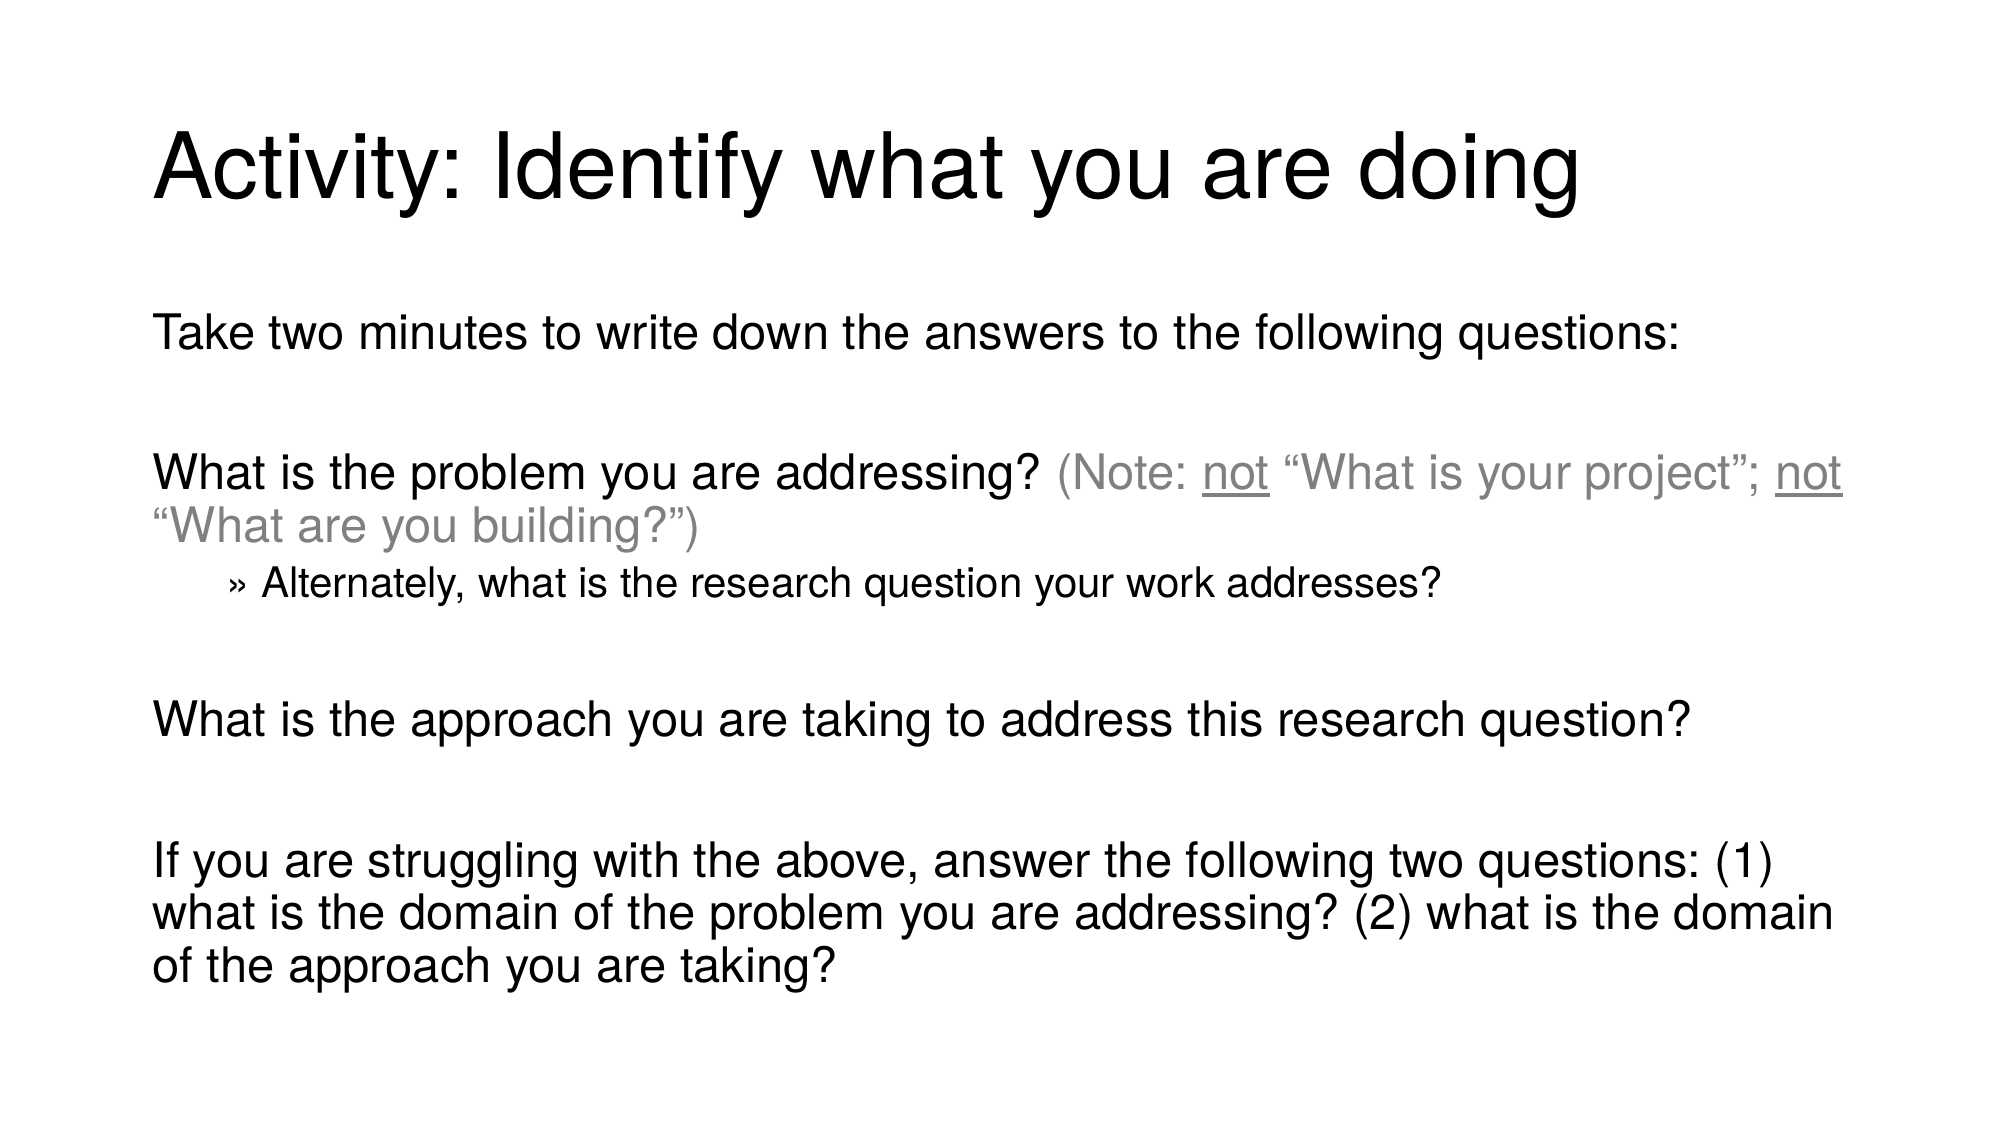

# Activity: Identify what you are doing
Take two minutes to write down the answers to the following questions:

What is the problem you are addressing? (Note: not “What is your project”; not “What are you building?”)
» Alternately, what is the research question your work addresses?

What is the approach you are taking to address this research question?

If you are struggling with the above, answer the following two questions: (1) what is the domain of the problem you are addressing? (2) what is the domain of the approach you are taking?